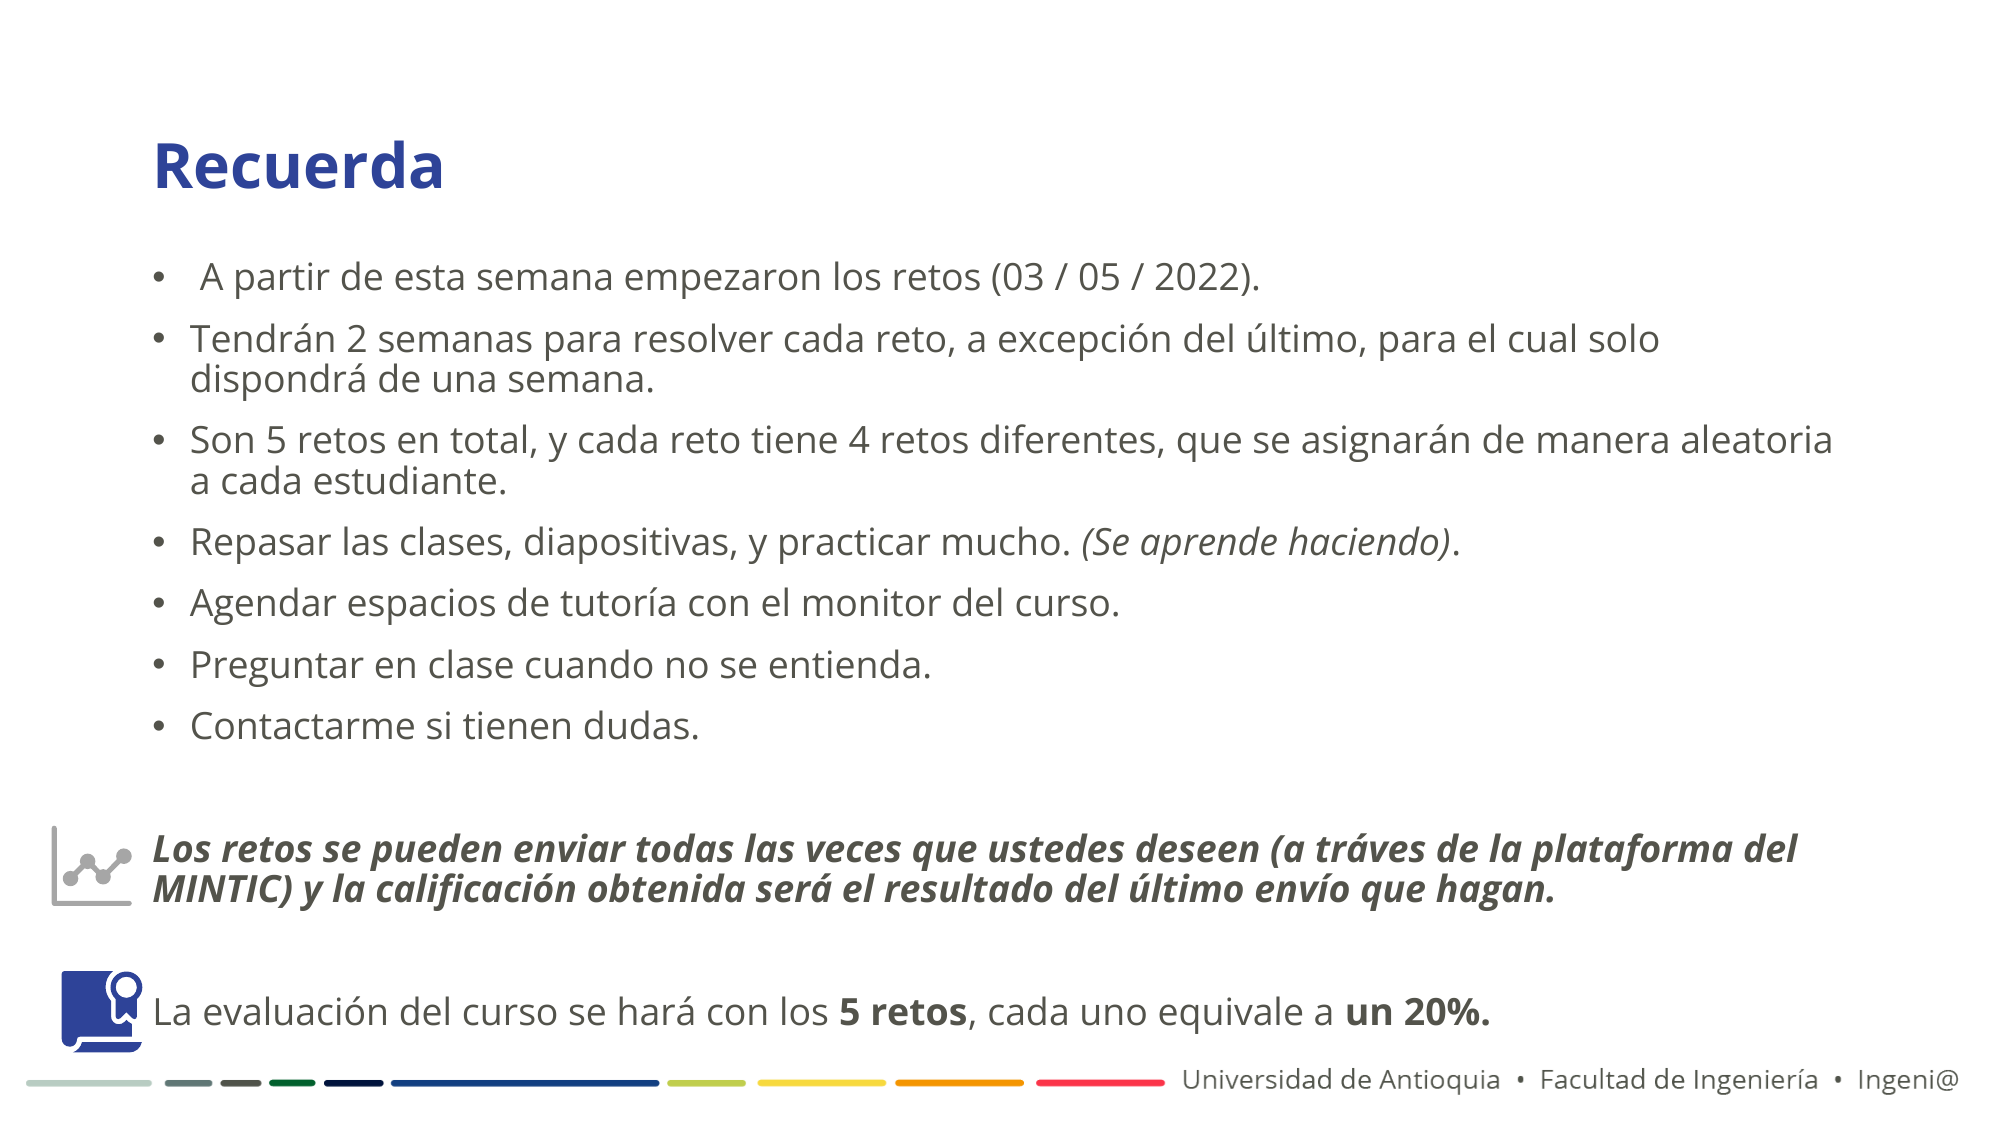

# Recuerda
 A partir de esta semana empezaron los retos (03 / 05 / 2022).
Tendrán 2 semanas para resolver cada reto, a excepción del último, para el cual solo dispondrá de una semana.
Son 5 retos en total, y cada reto tiene 4 retos diferentes, que se asignarán de manera aleatoria a cada estudiante.
Repasar las clases, diapositivas, y practicar mucho. (Se aprende haciendo).
Agendar espacios de tutoría con el monitor del curso.
Preguntar en clase cuando no se entienda.
Contactarme si tienen dudas.

Los retos se pueden enviar todas las veces que ustedes deseen (a tráves de la plataforma del MINTIC) y la calificación obtenida será el resultado del último envío que hagan.

La evaluación del curso se hará con los 5 retos, cada uno equivale a un 20%.